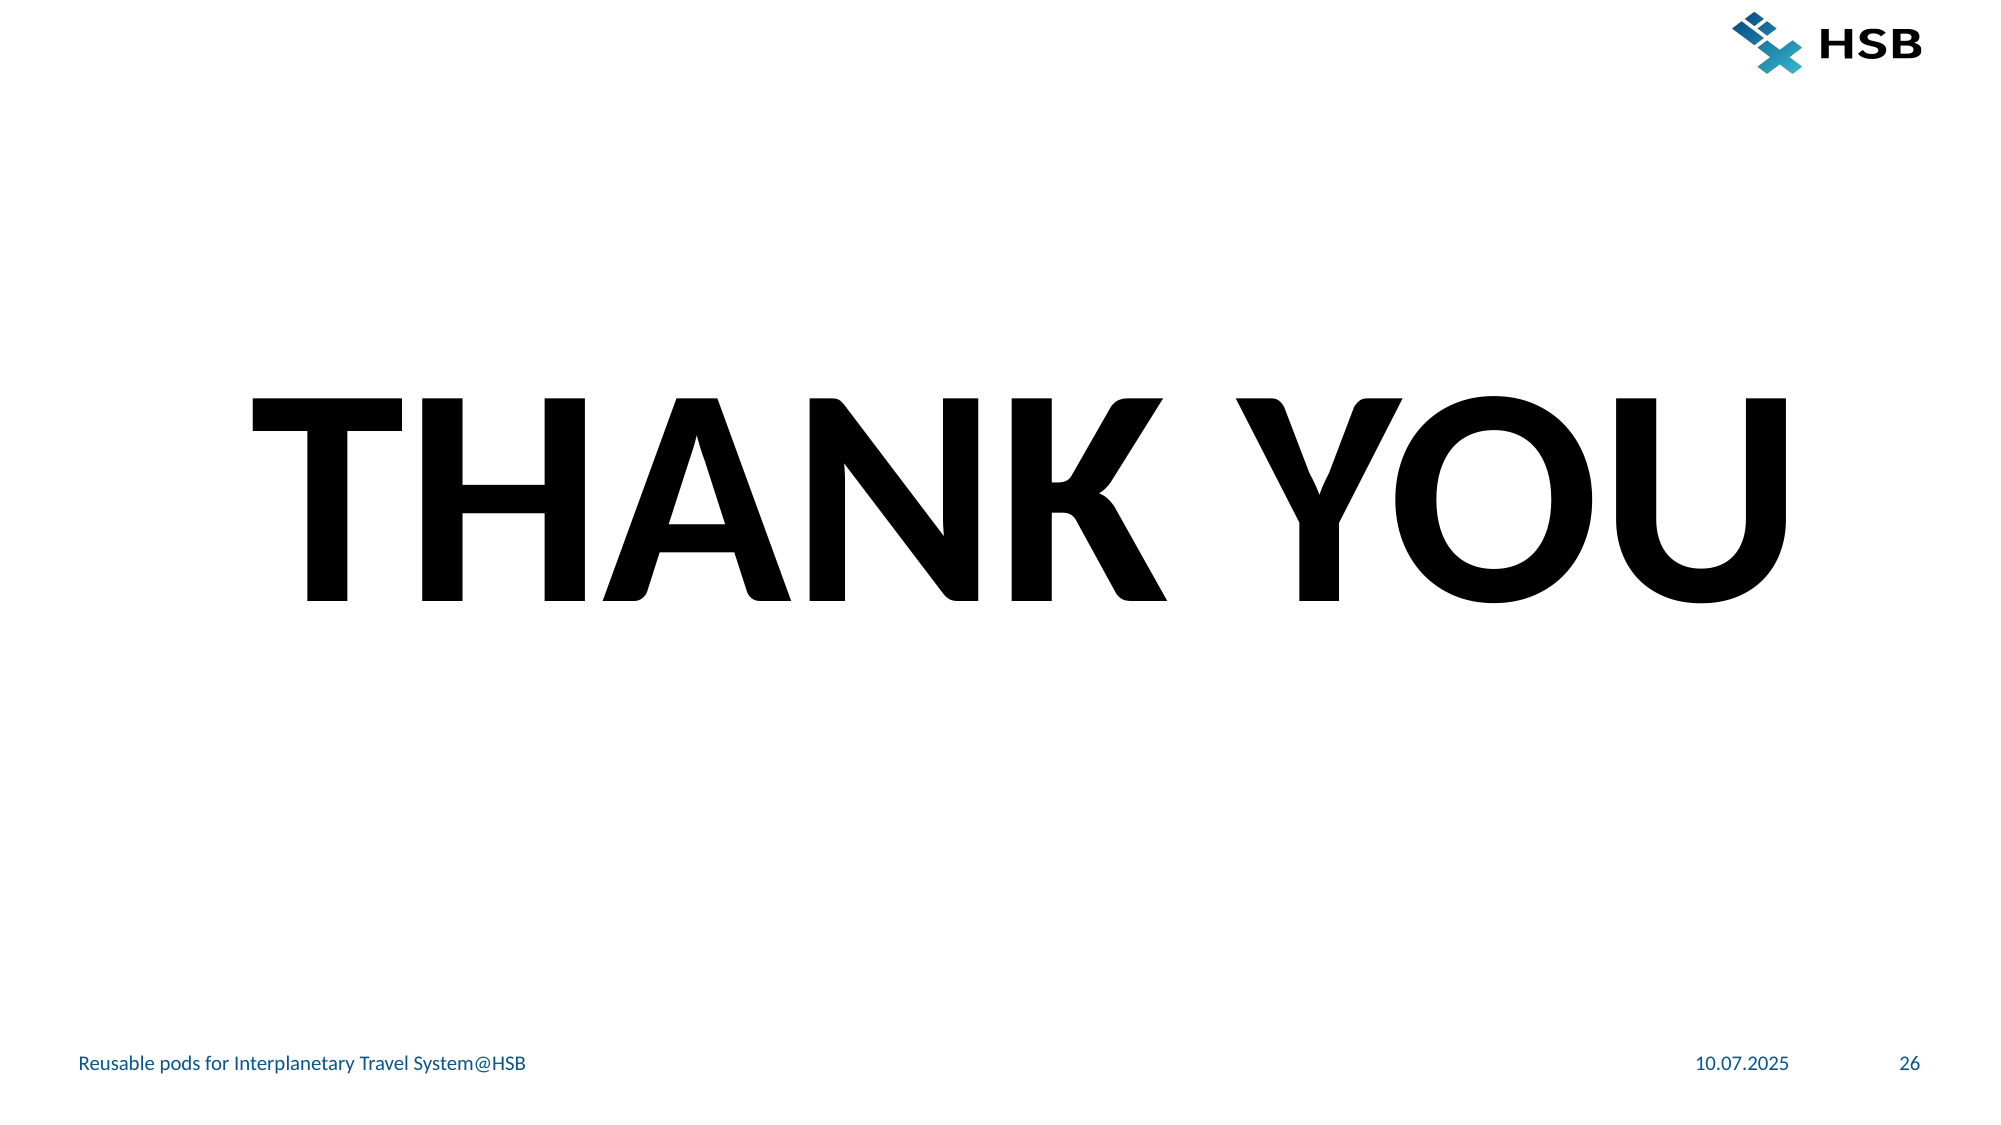

THANK YOU
Reusable pods for Interplanetary Travel System@HSB
10.07.2025
26